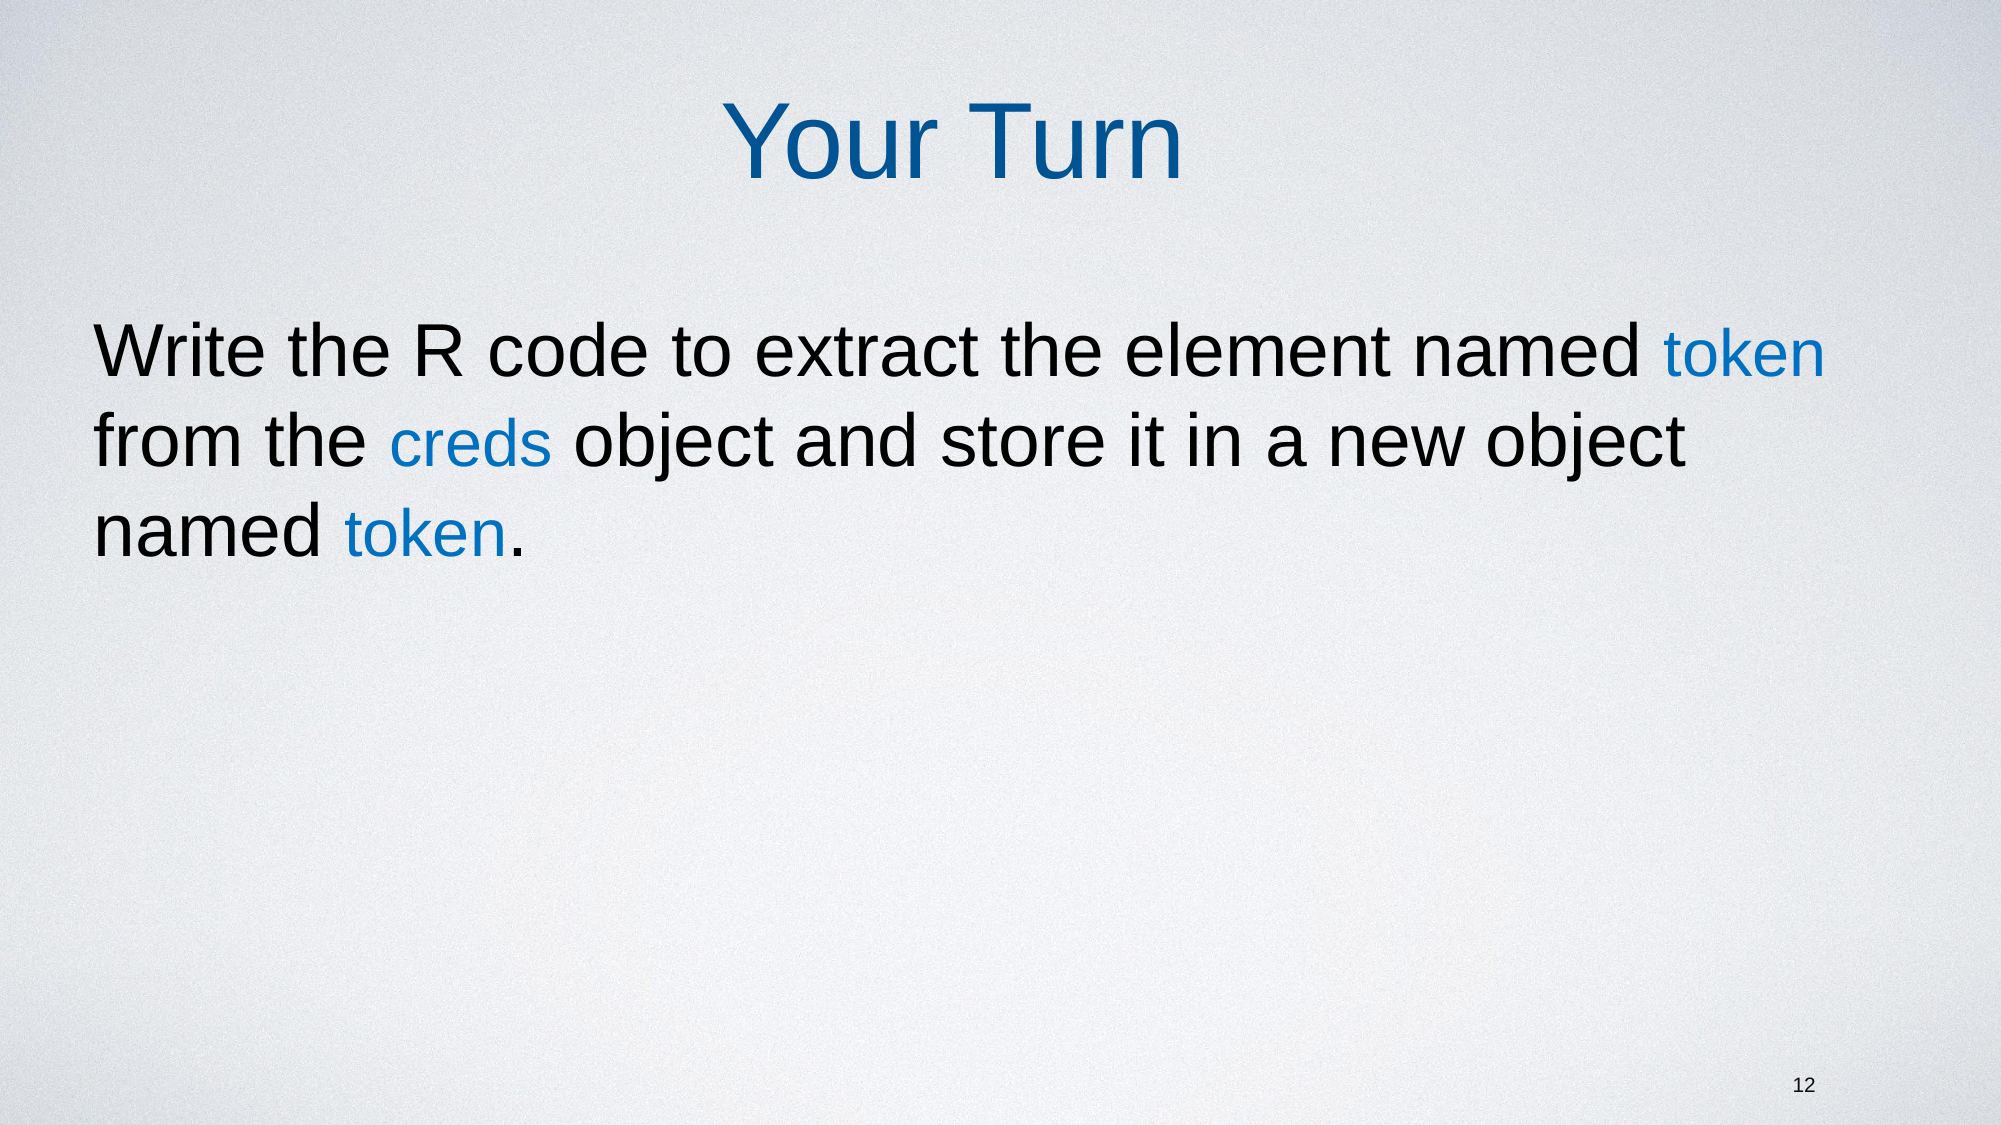

Your Turn
Write the R code to extract the element named token from the creds object and store it in a new object named token.

12